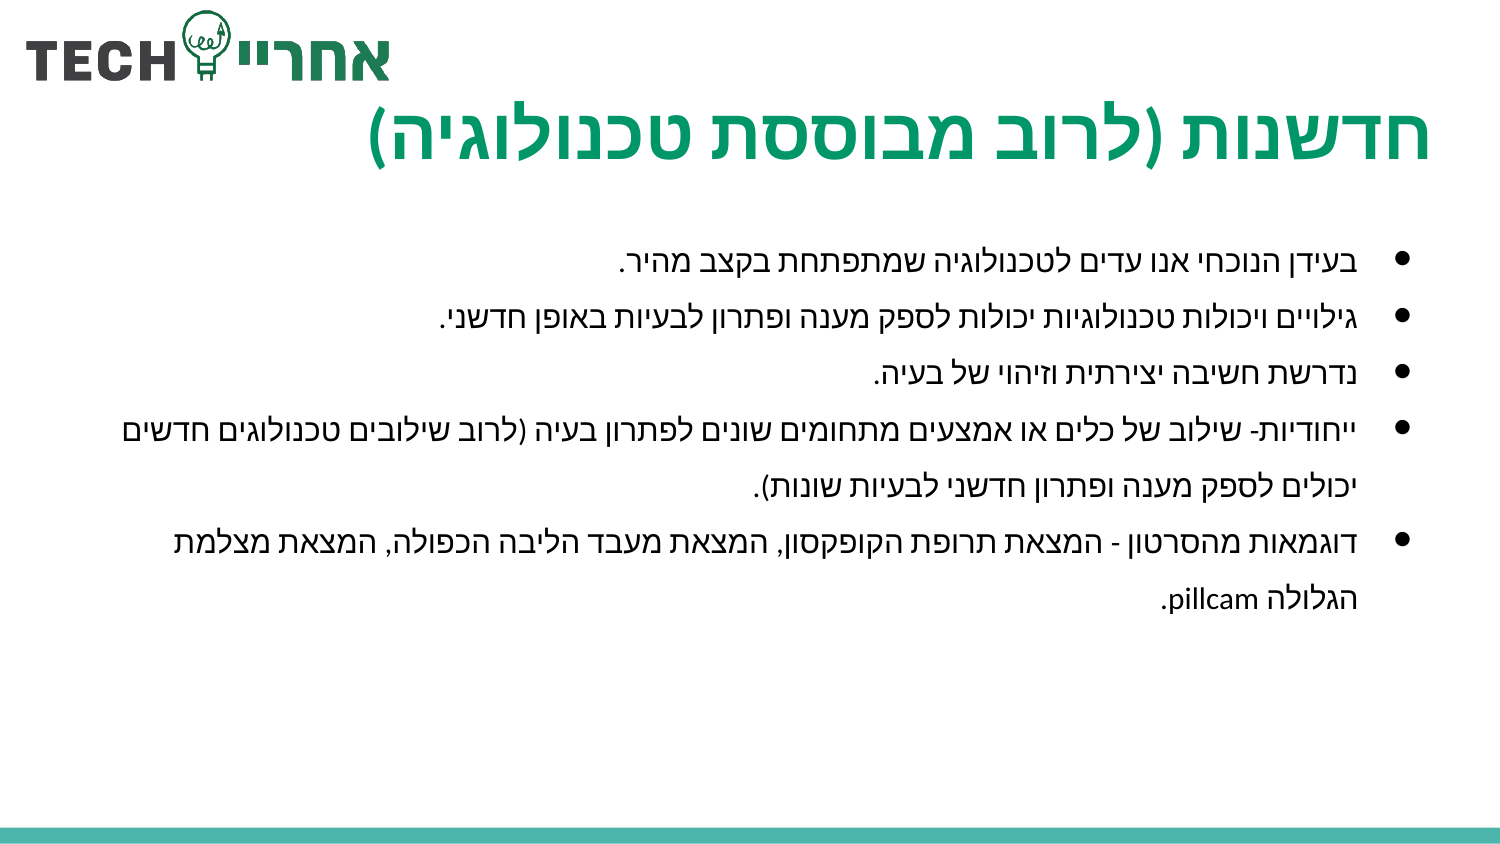

# חדשנות (לרוב מבוססת טכנולוגיה)
בעידן הנוכחי אנו עדים לטכנולוגיה שמתפתחת בקצב מהיר.
גילויים ויכולות טכנולוגיות יכולות לספק מענה ופתרון לבעיות באופן חדשני.
נדרשת חשיבה יצירתית וזיהוי של בעיה.
ייחודיות- שילוב של כלים או אמצעים מתחומים שונים לפתרון בעיה (לרוב שילובים טכנולוגים חדשים יכולים לספק מענה ופתרון חדשני לבעיות שונות).
דוגמאות מהסרטון - המצאת תרופת הקופקסון, המצאת מעבד הליבה הכפולה, המצאת מצלמת הגלולה pillcam.